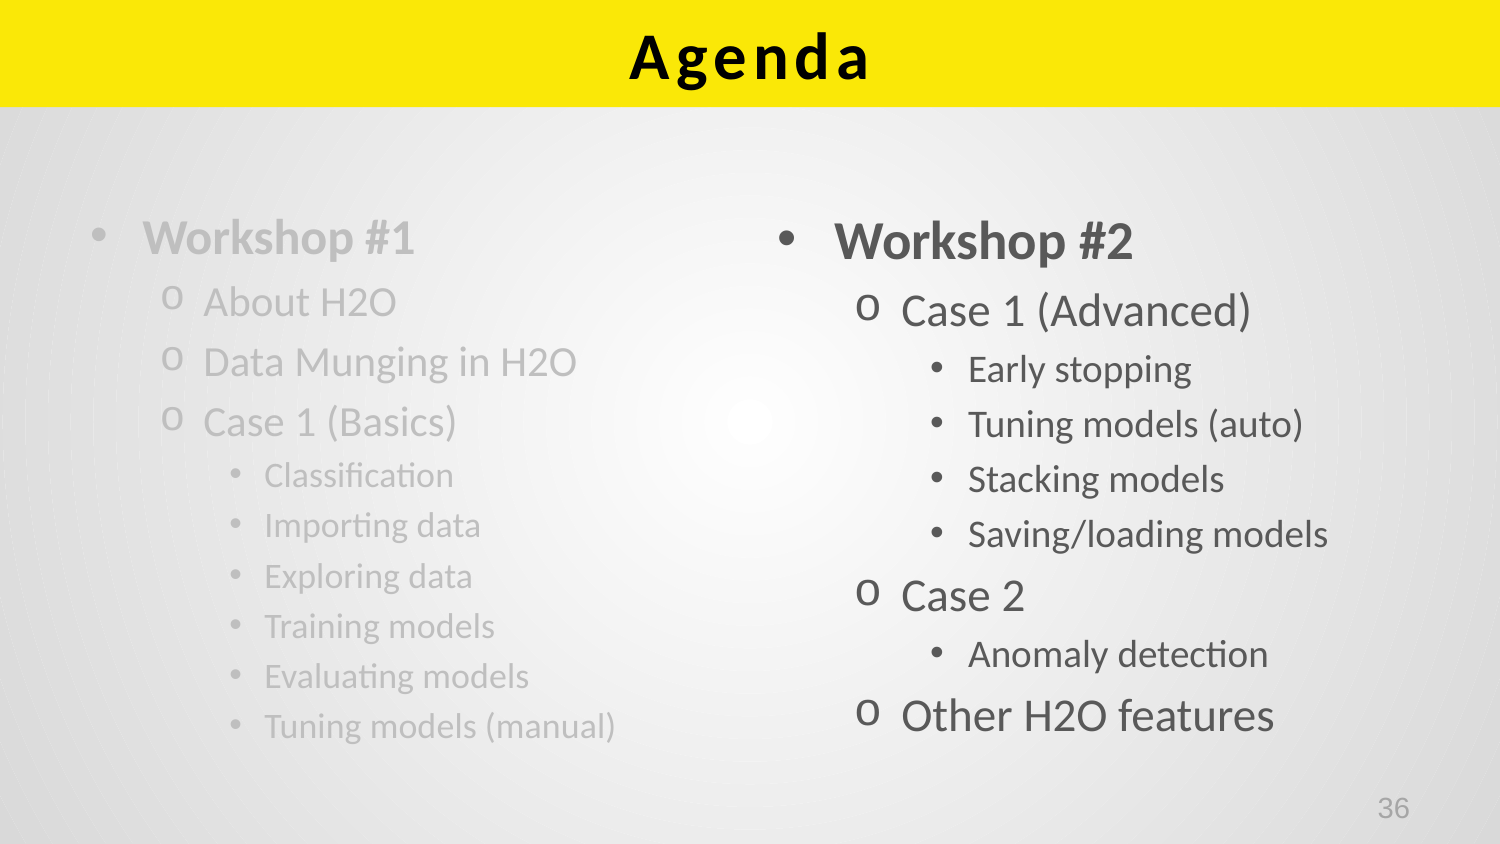

# Agenda
Workshop #1
About H2O
Data Munging in H2O
Case 1 (Basics)
Classification
Importing data
Exploring data
Training models
Evaluating models
Tuning models (manual)

Workshop #2
Case 1 (Advanced)
Early stopping
Tuning models (auto)
Stacking models
Saving/loading models
Case 2
Anomaly detection
Other H2O features

36